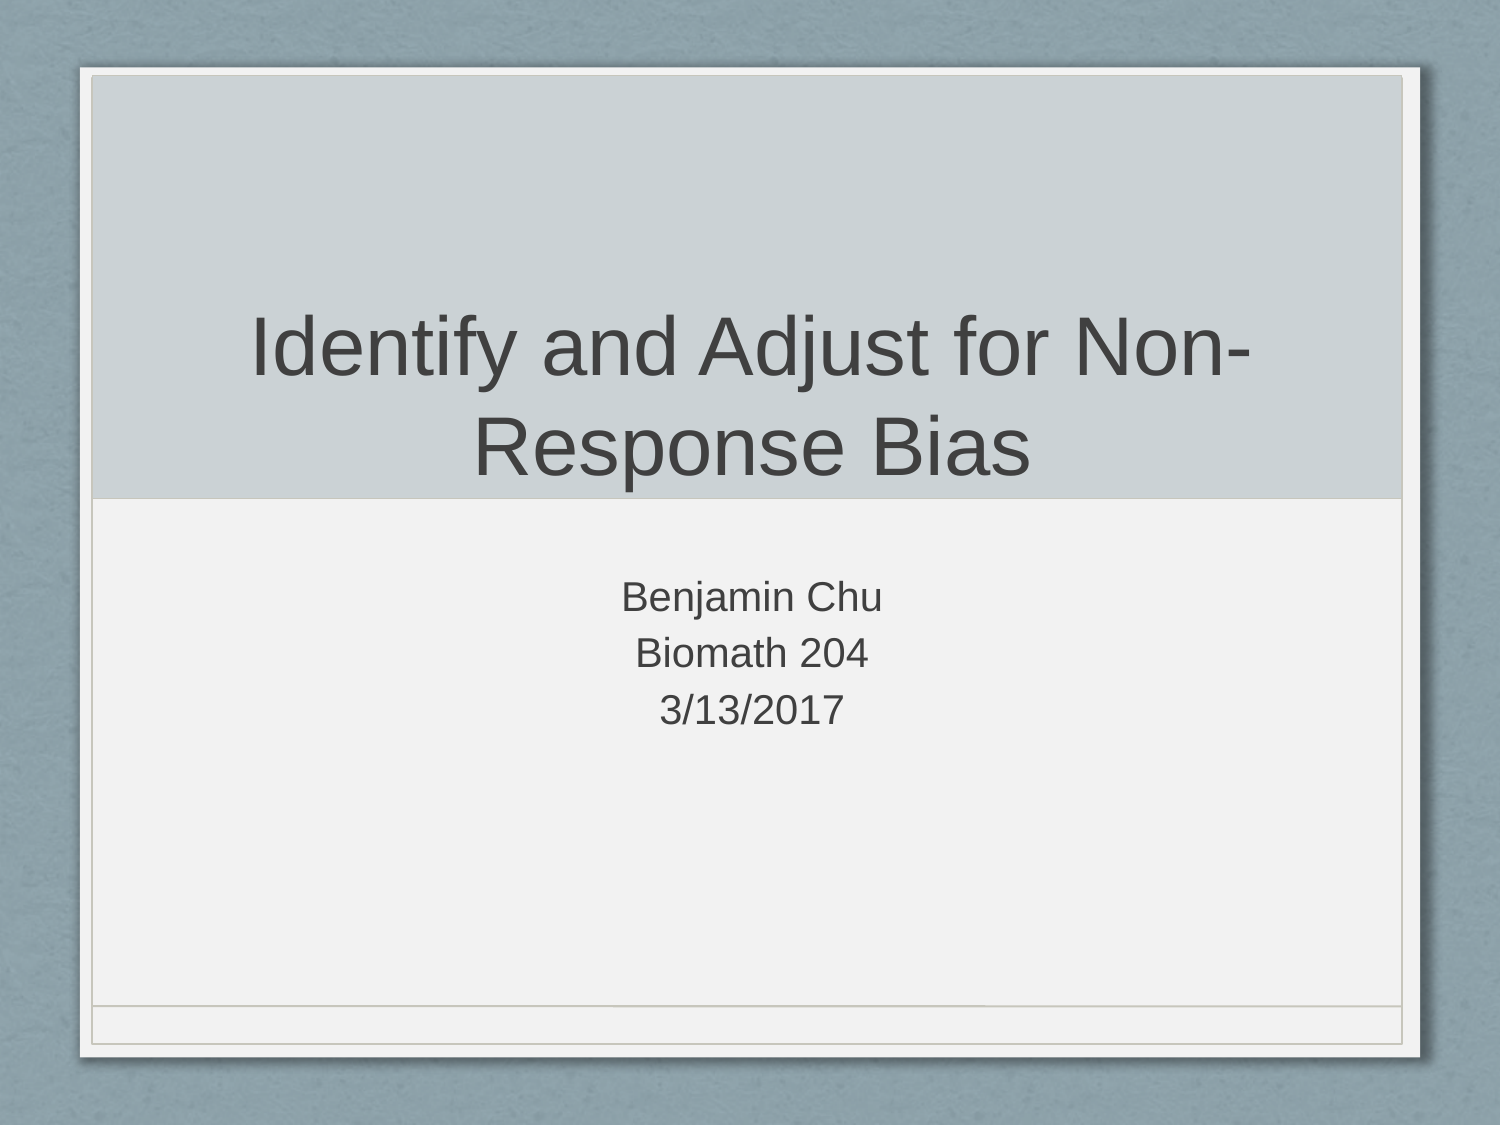

# Identify and Adjust for Non-Response Bias
Benjamin Chu
Biomath 204
3/13/2017